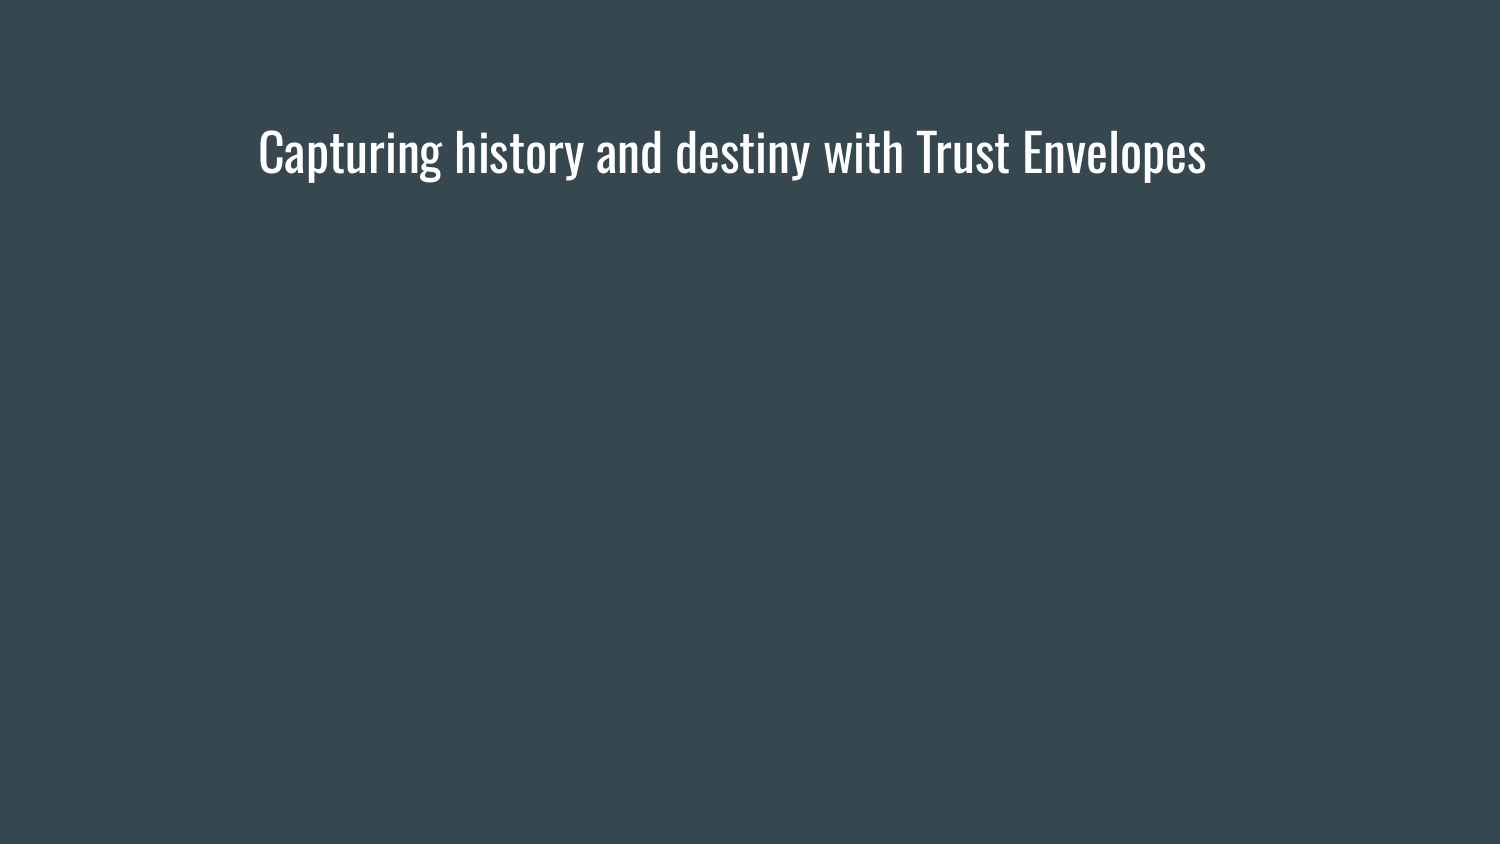

Capturing history and destiny with Trust Envelopes